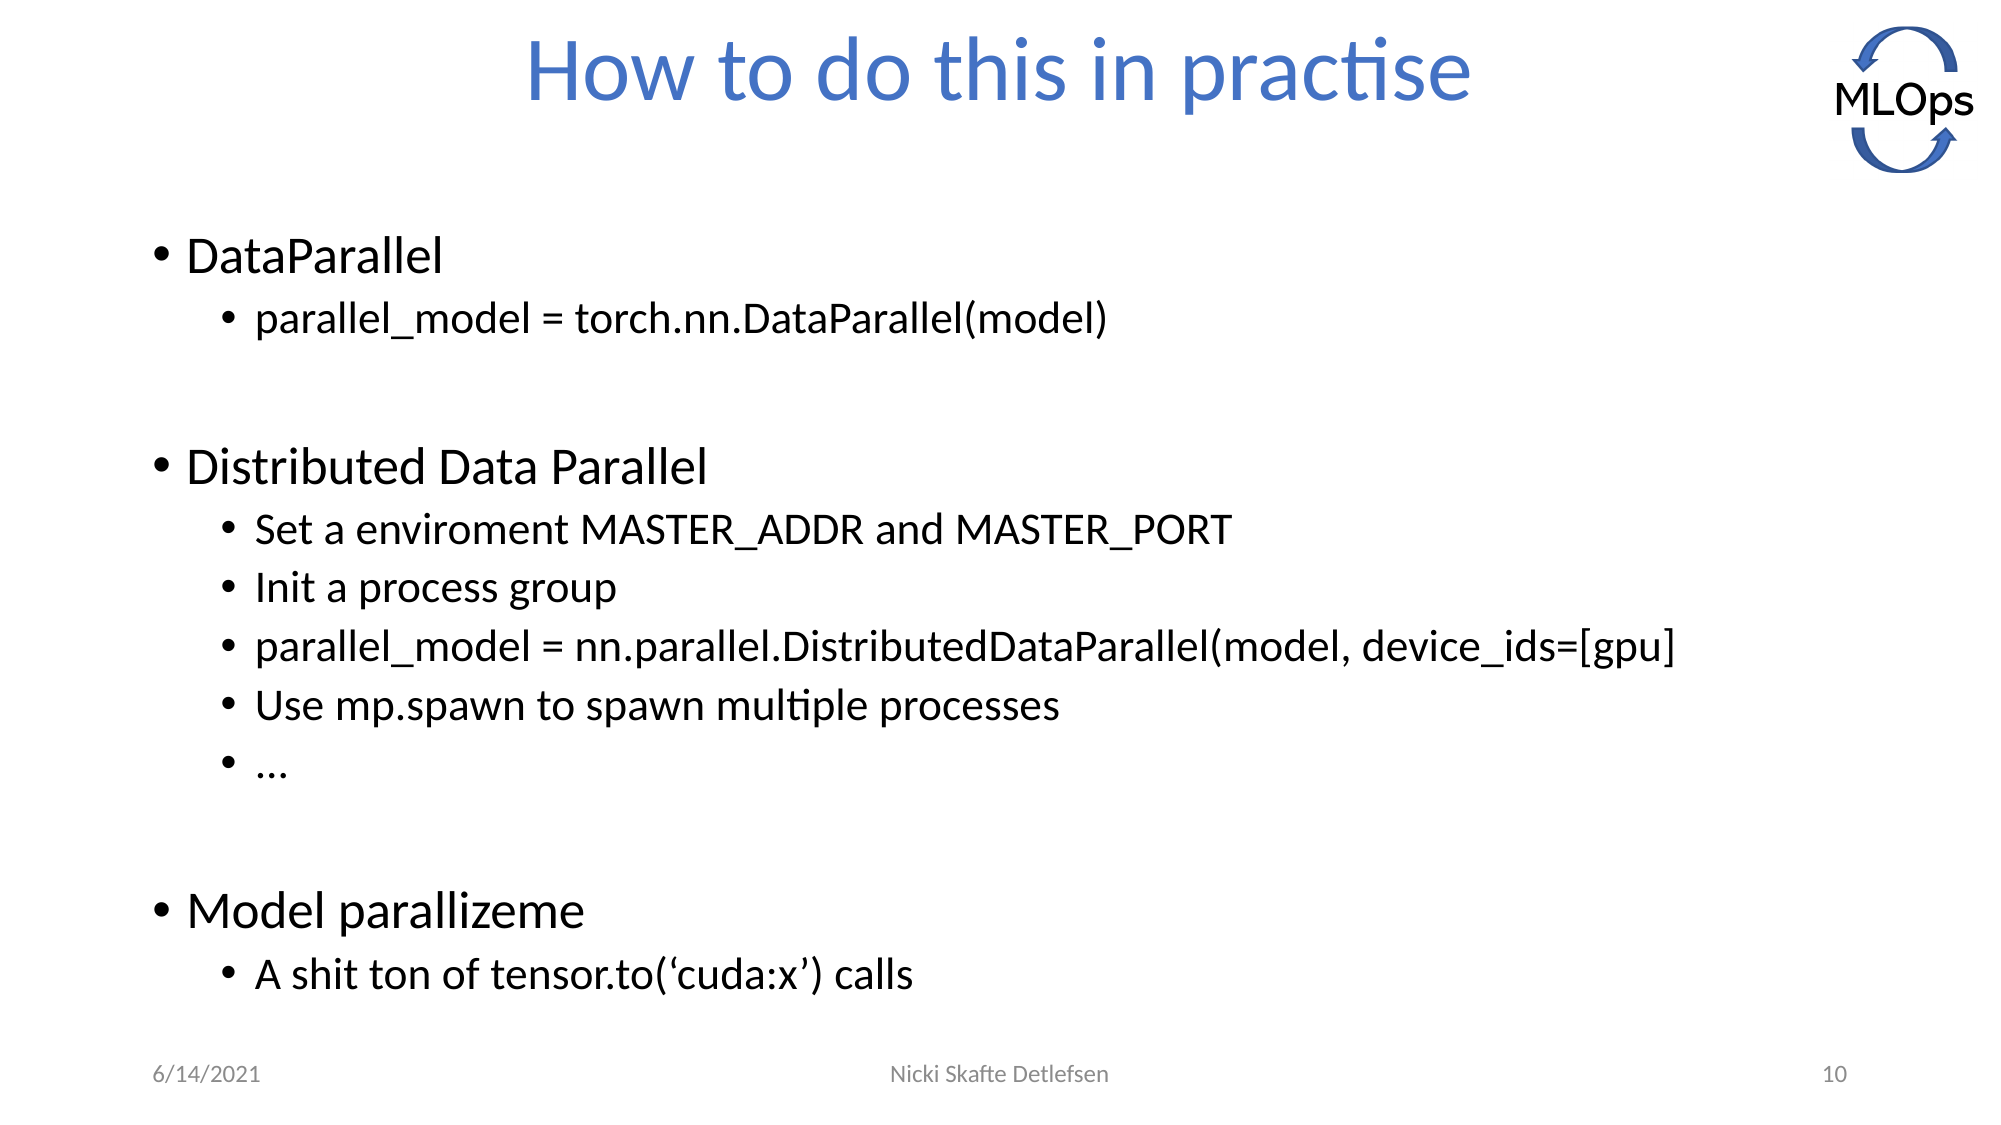

# How to do this in practise
DataParallel
parallel_model = torch.nn.DataParallel(model)

Distributed Data Parallel
Set a enviroment MASTER_ADDR and MASTER_PORT
Init a process group
parallel_model = nn.parallel.DistributedDataParallel(model, device_ids=[gpu]
Use mp.spawn to spawn multiple processes
...

Model parallizeme
A shit ton of tensor.to(‘cuda:x’) calls
6/14/2021
Nicki Skafte Detlefsen
10